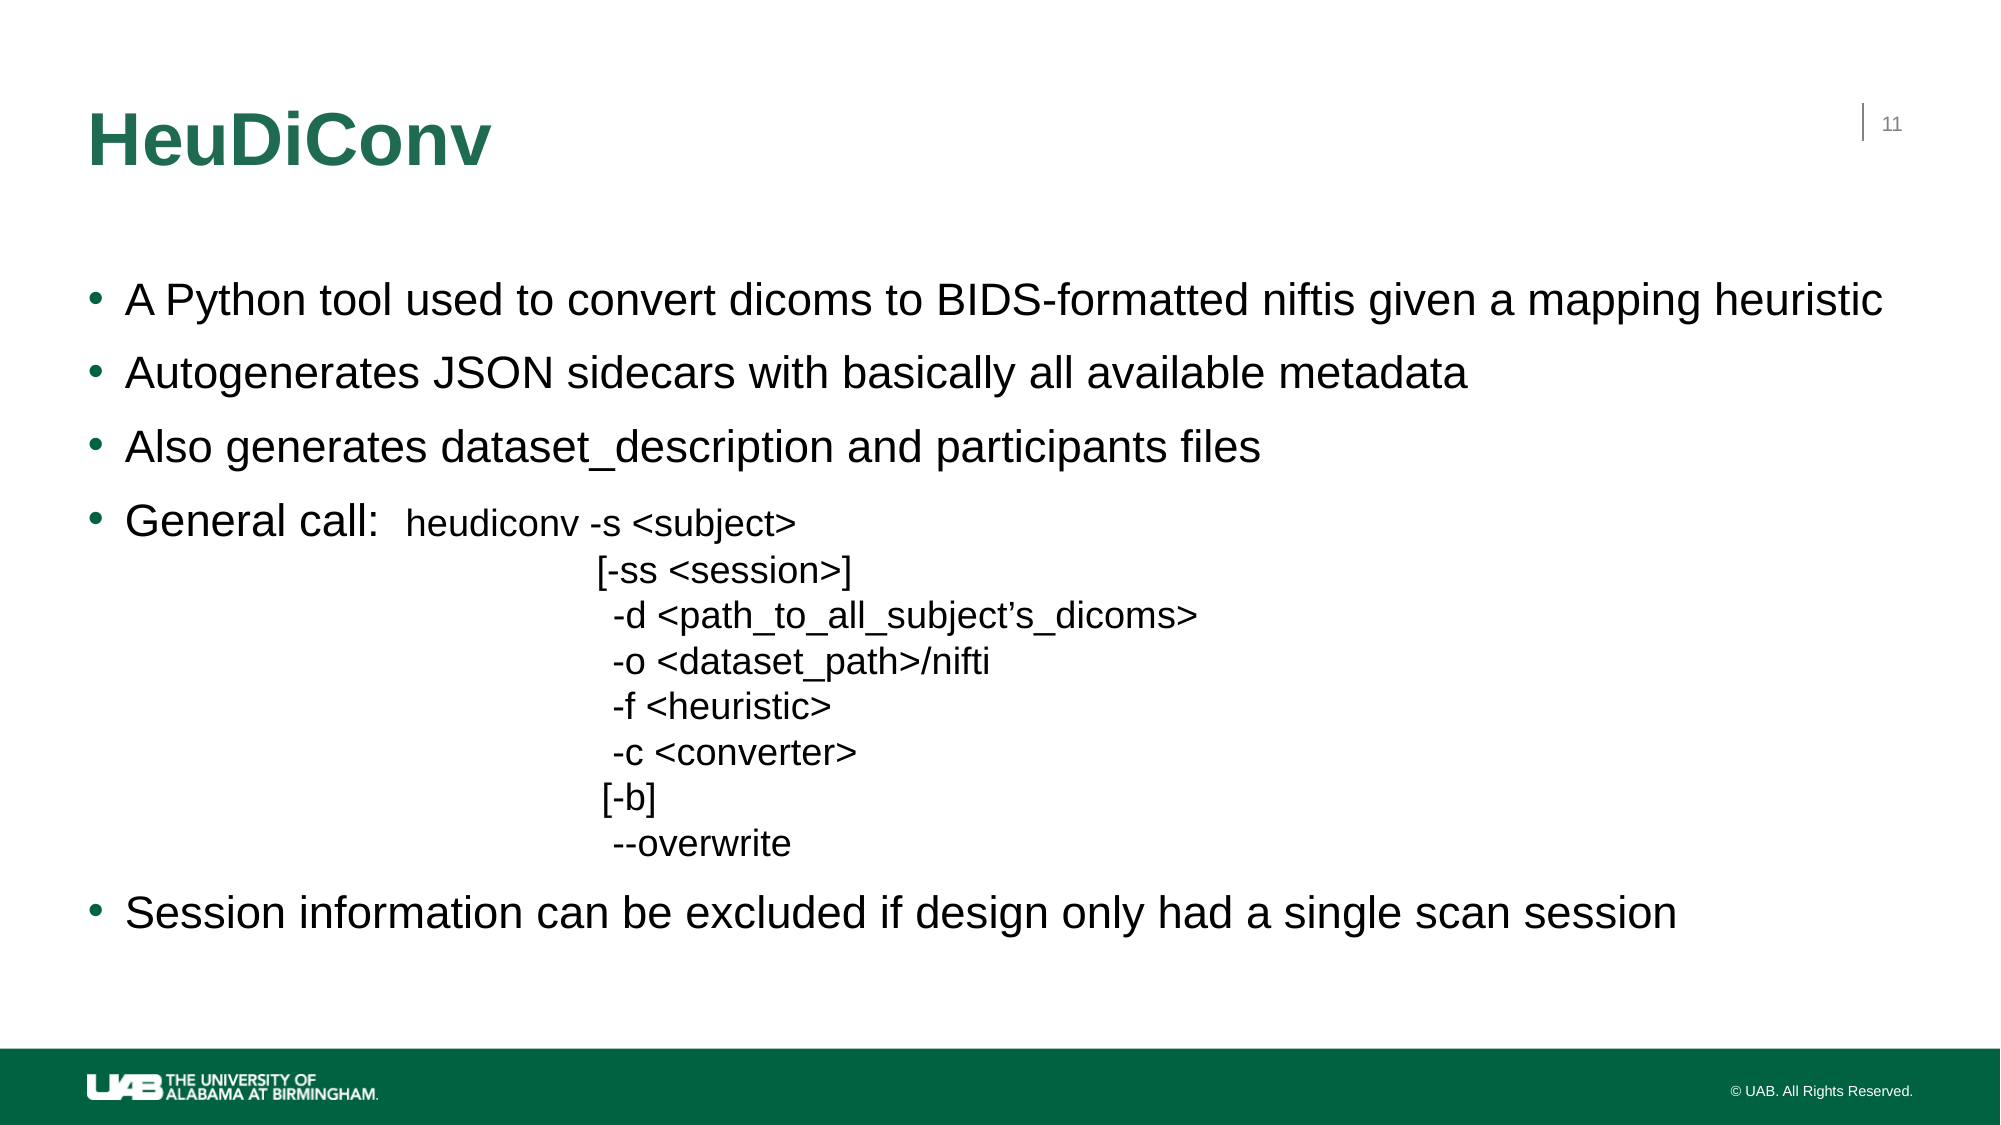

# HeuDiConv
11
A Python tool used to convert dicoms to BIDS-formatted niftis given a mapping heuristic
Autogenerates JSON sidecars with basically all available metadata
Also generates dataset_description and participants files
General call:  heudiconv -s <subject>
                                             [-ss <session>]
                                                  -d <path_to_all_subject’s_dicoms>
                                                  -o <dataset_path>/nifti
                                                  -f <heuristic>
                                                  -c <converter>
                                                 [-b]
                                                  --overwrite
Session information can be excluded if design only had a single scan session